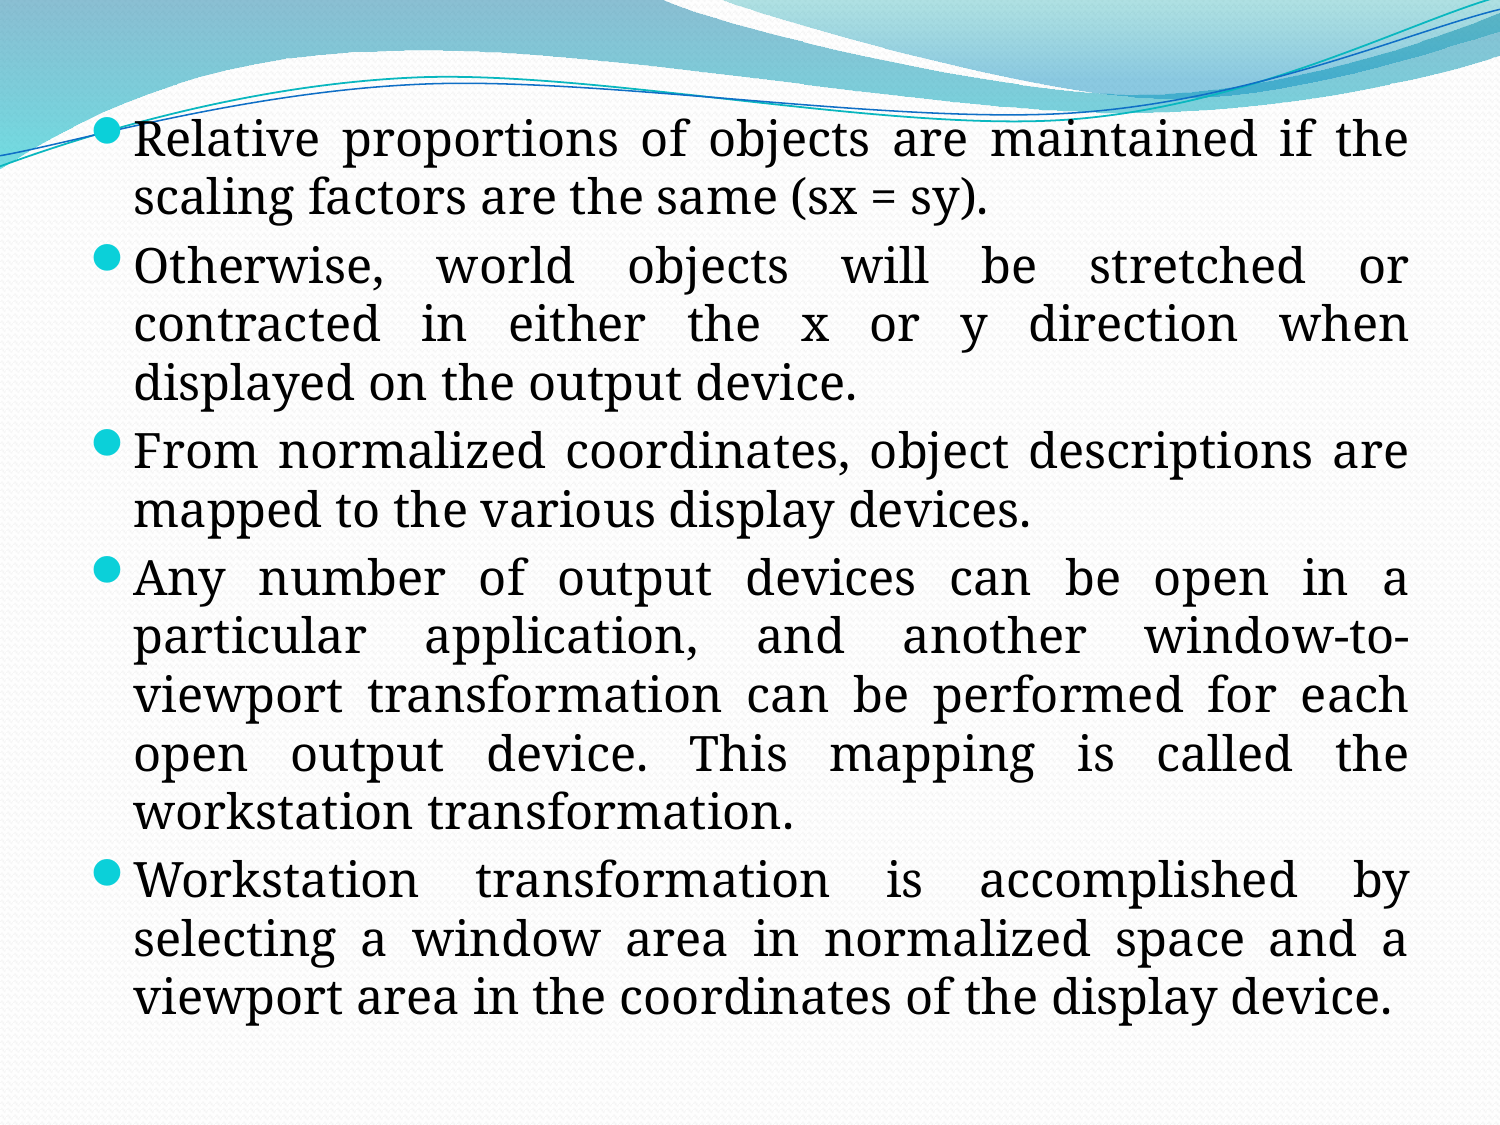

Relative proportions of objects are maintained if the scaling factors are the same (sx = sy).
Otherwise, world objects will be stretched or contracted in either the x or y direction when displayed on the output device.
From normalized coordinates, object descriptions are mapped to the various display devices.
Any number of output devices can be open in a particular application, and another window-to-viewport transformation can be performed for each open output device. This mapping is called the workstation transformation.
Workstation transformation is accomplished by selecting a window area in normalized space and a viewport area in the coordinates of the display device.